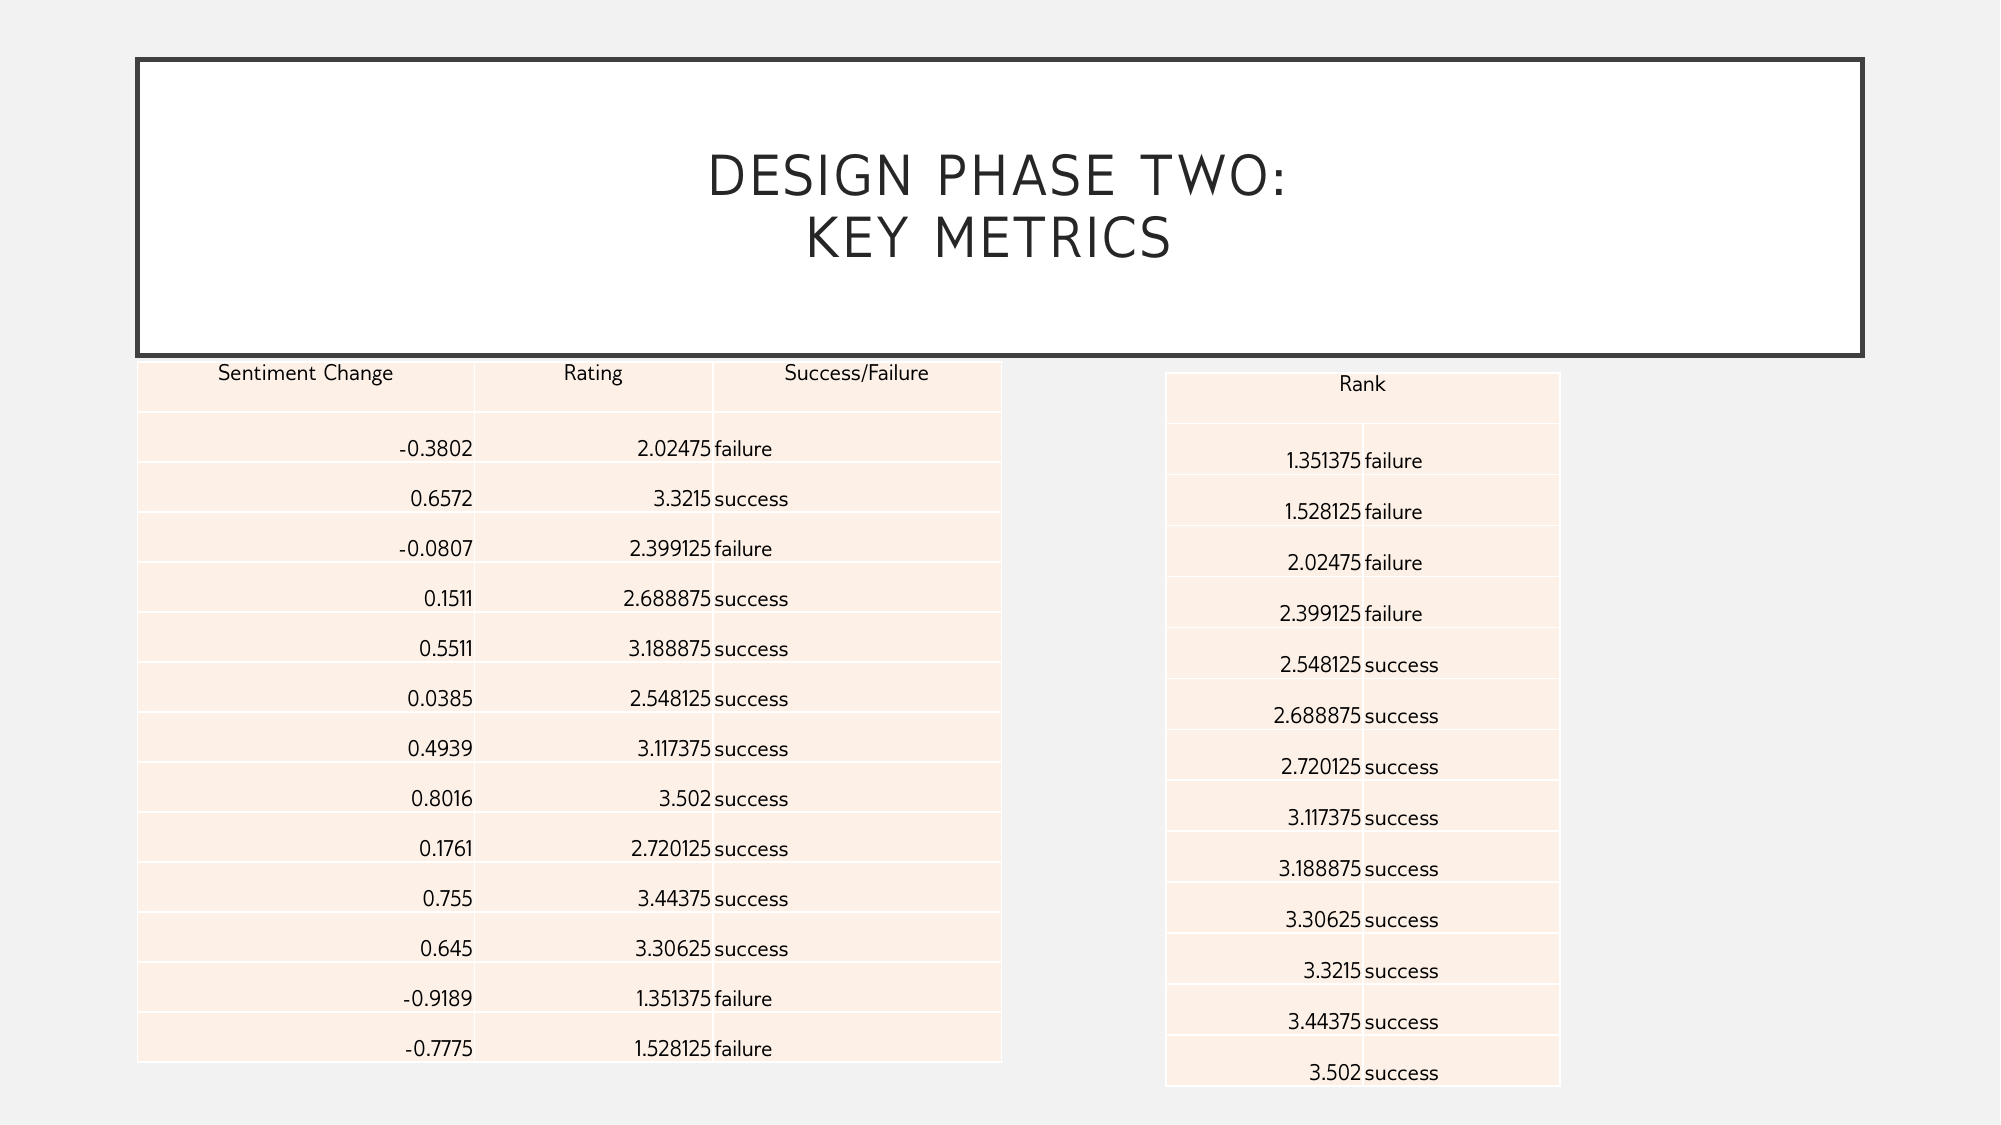

# Design phase two: Key Metrics
| Sentiment Change | Rating | Success/Failure |
| --- | --- | --- |
| -0.3802 | 2.02475 | failure |
| 0.6572 | 3.3215 | success |
| -0.0807 | 2.399125 | failure |
| 0.1511 | 2.688875 | success |
| 0.5511 | 3.188875 | success |
| 0.0385 | 2.548125 | success |
| 0.4939 | 3.117375 | success |
| 0.8016 | 3.502 | success |
| 0.1761 | 2.720125 | success |
| 0.755 | 3.44375 | success |
| 0.645 | 3.30625 | success |
| -0.9189 | 1.351375 | failure |
| -0.7775 | 1.528125 | failure |
| Rank |  |
| --- | --- |
| 1.351375 | failure |
| 1.528125 | failure |
| 2.02475 | failure |
| 2.399125 | failure |
| 2.548125 | success |
| 2.688875 | success |
| 2.720125 | success |
| 3.117375 | success |
| 3.188875 | success |
| 3.30625 | success |
| 3.3215 | success |
| 3.44375 | success |
| 3.502 | success |